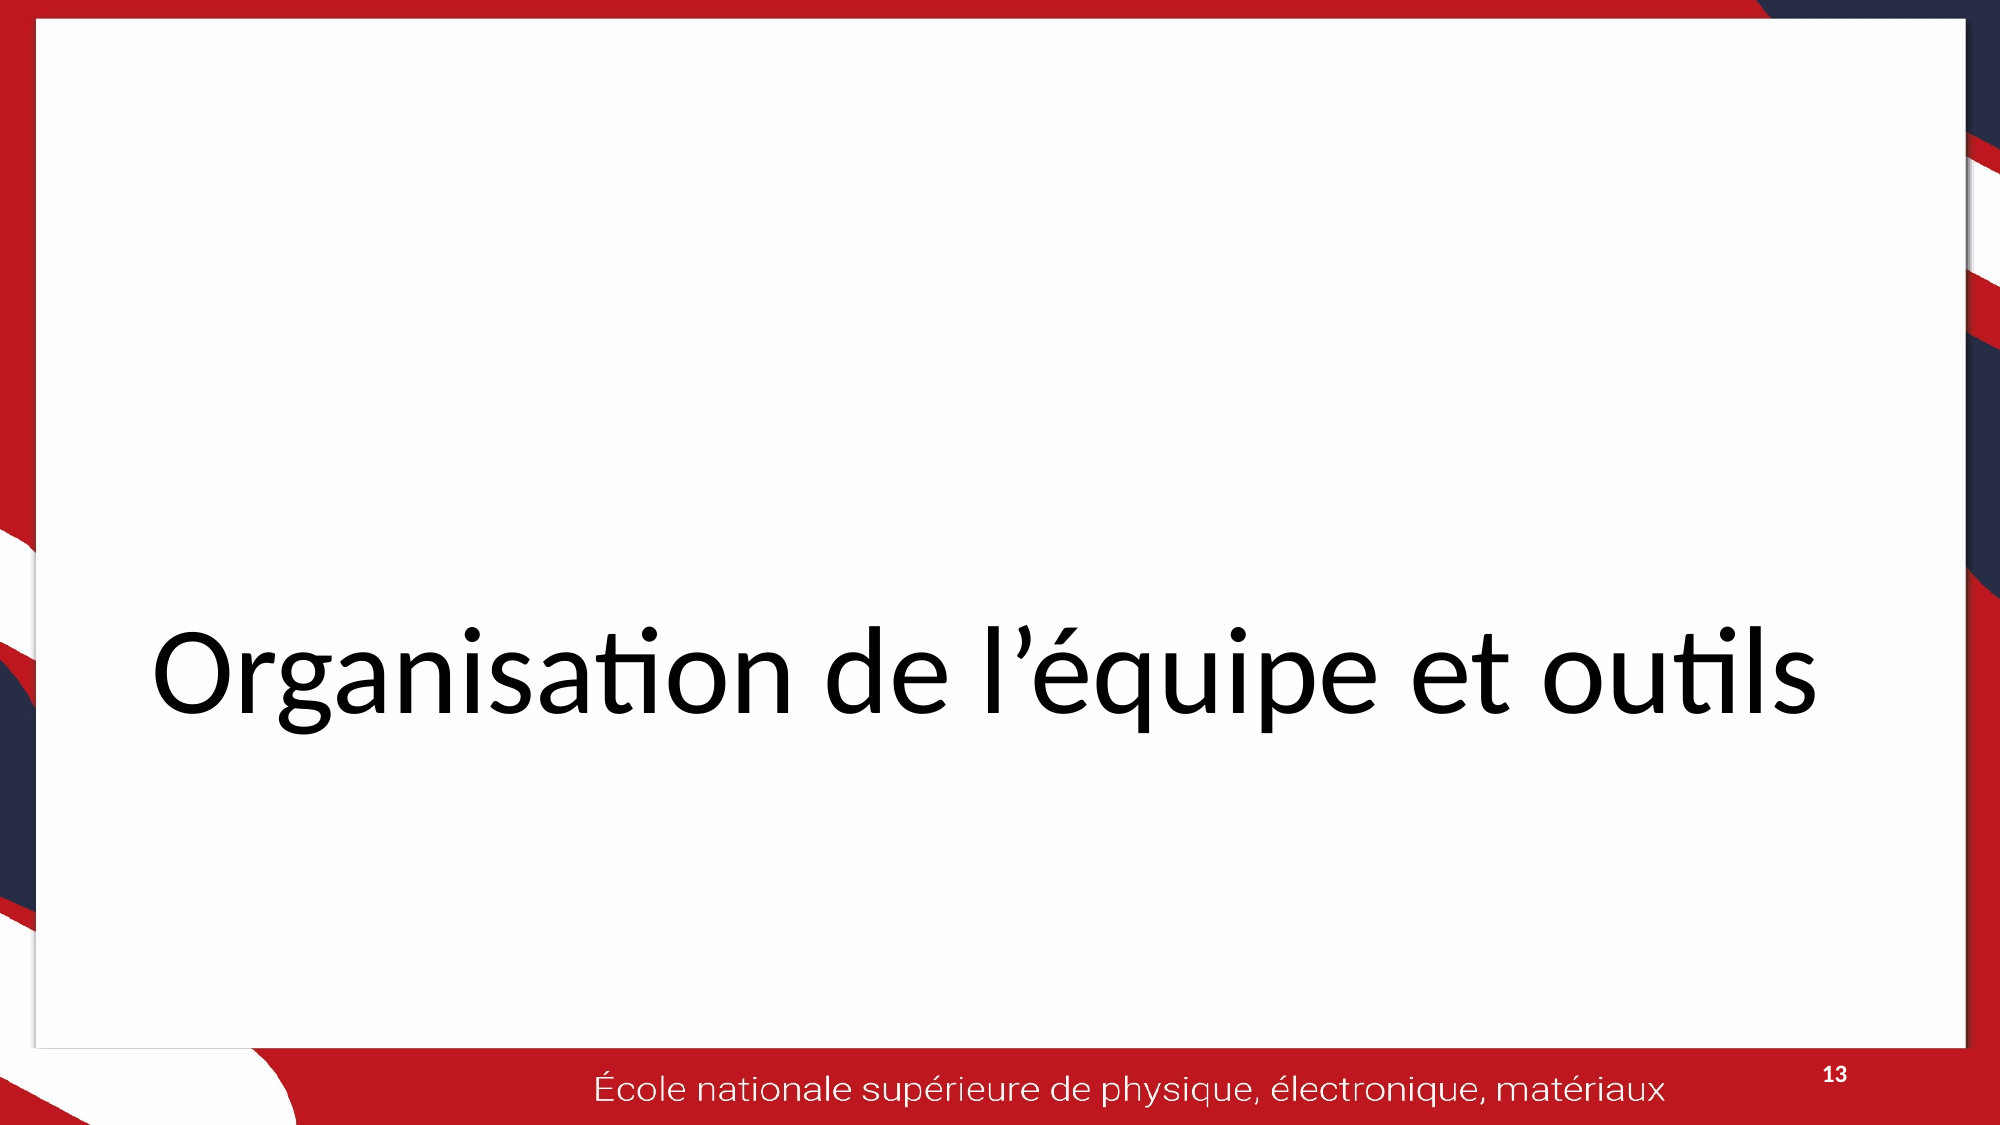

# Organisation de l’équipe et outils

13